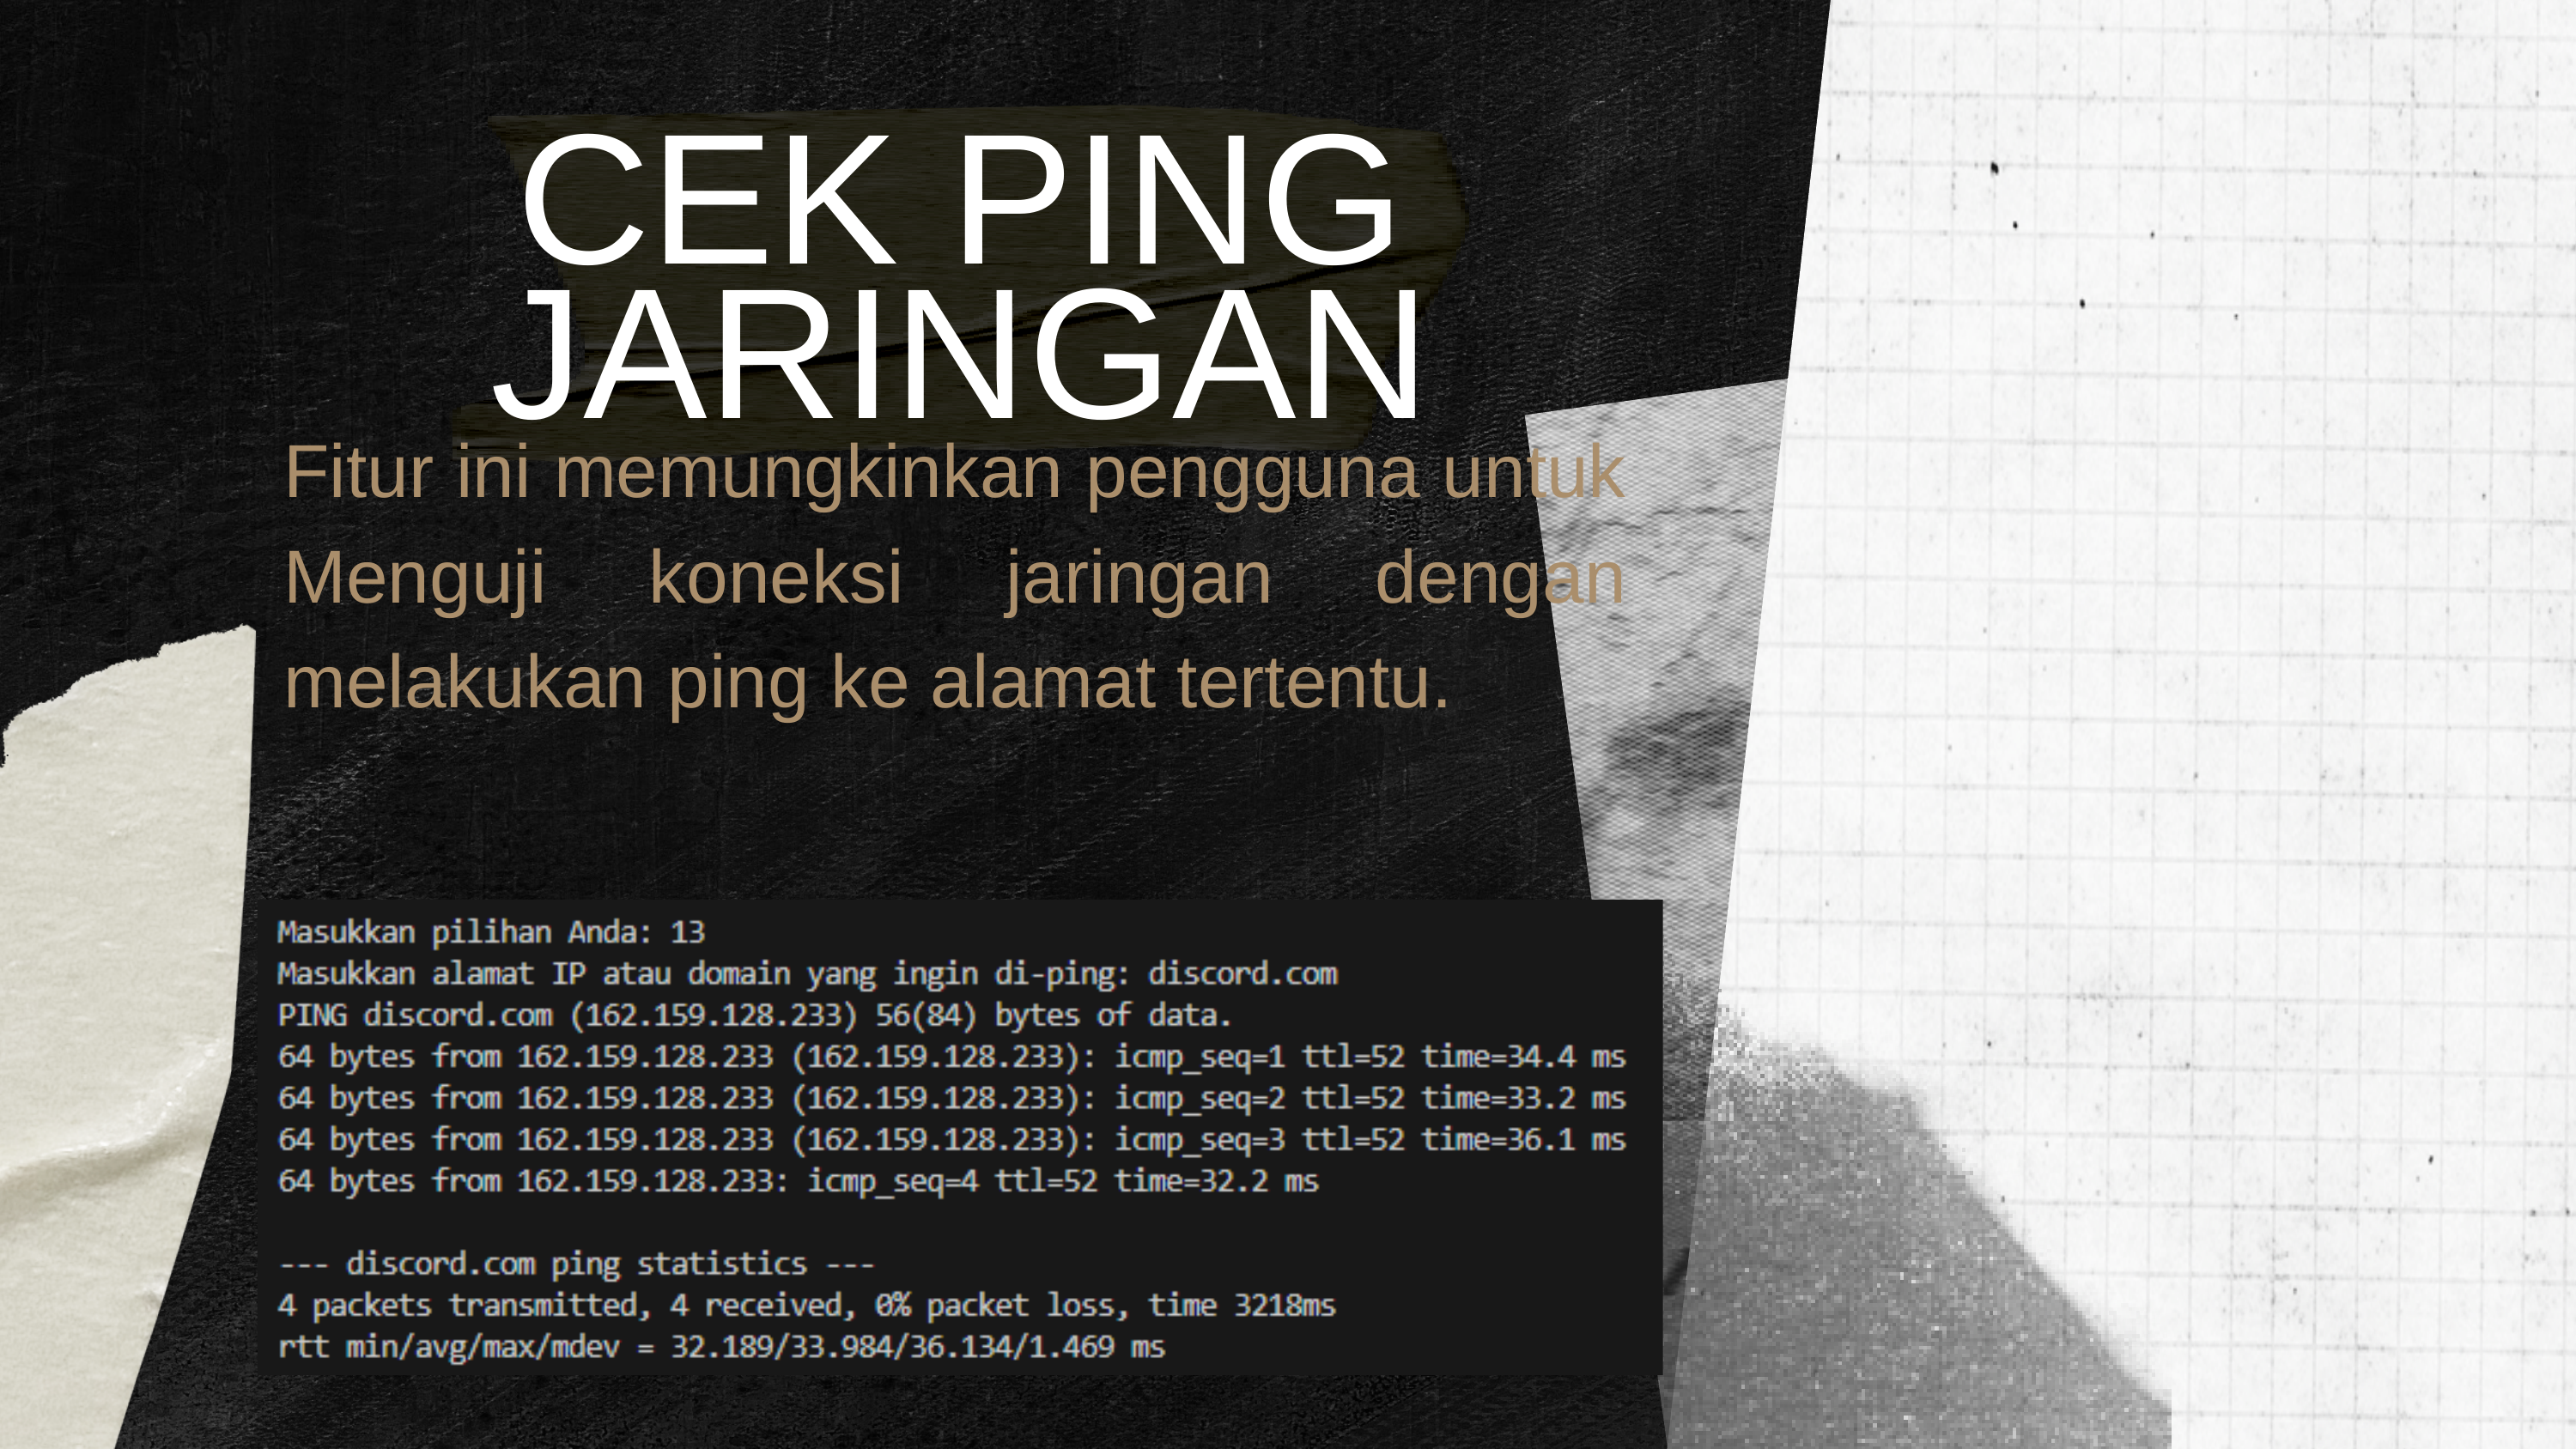

CEK PING JARINGAN
Fitur ini memungkinkan pengguna untuk Menguji koneksi jaringan dengan melakukan ping ke alamat tertentu.